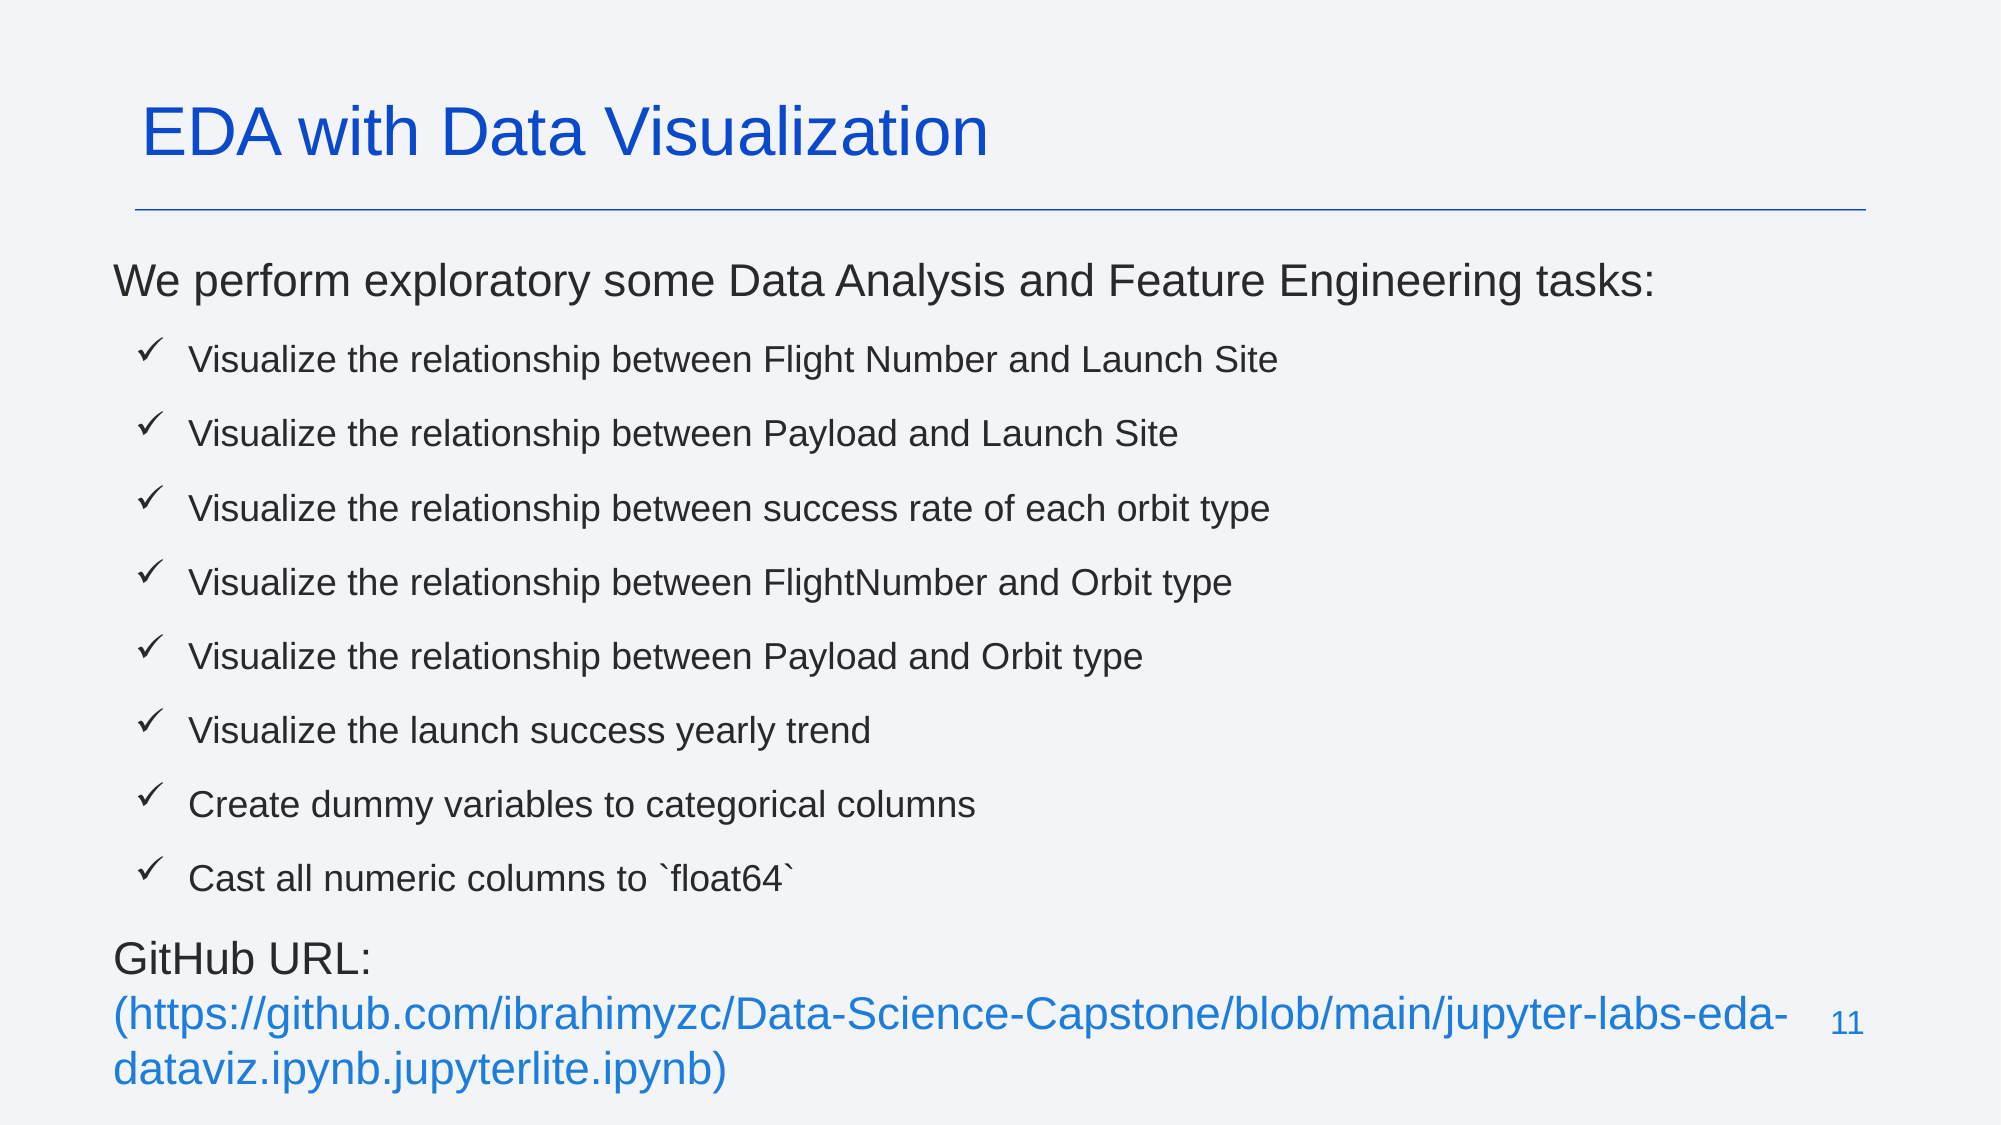

EDA with Data Visualization
We perform exploratory some Data Analysis and Feature Engineering tasks:
Visualize the relationship between Flight Number and Launch Site
Visualize the relationship between Payload and Launch Site
Visualize the relationship between success rate of each orbit type
Visualize the relationship between FlightNumber and Orbit type
Visualize the relationship between Payload and Orbit type
Visualize the launch success yearly trend
Create dummy variables to categorical columns
Cast all numeric columns to `float64`
GitHub URL: (https://github.com/ibrahimyzc/Data-Science-Capstone/blob/main/jupyter-labs-eda-dataviz.ipynb.jupyterlite.ipynb)
11